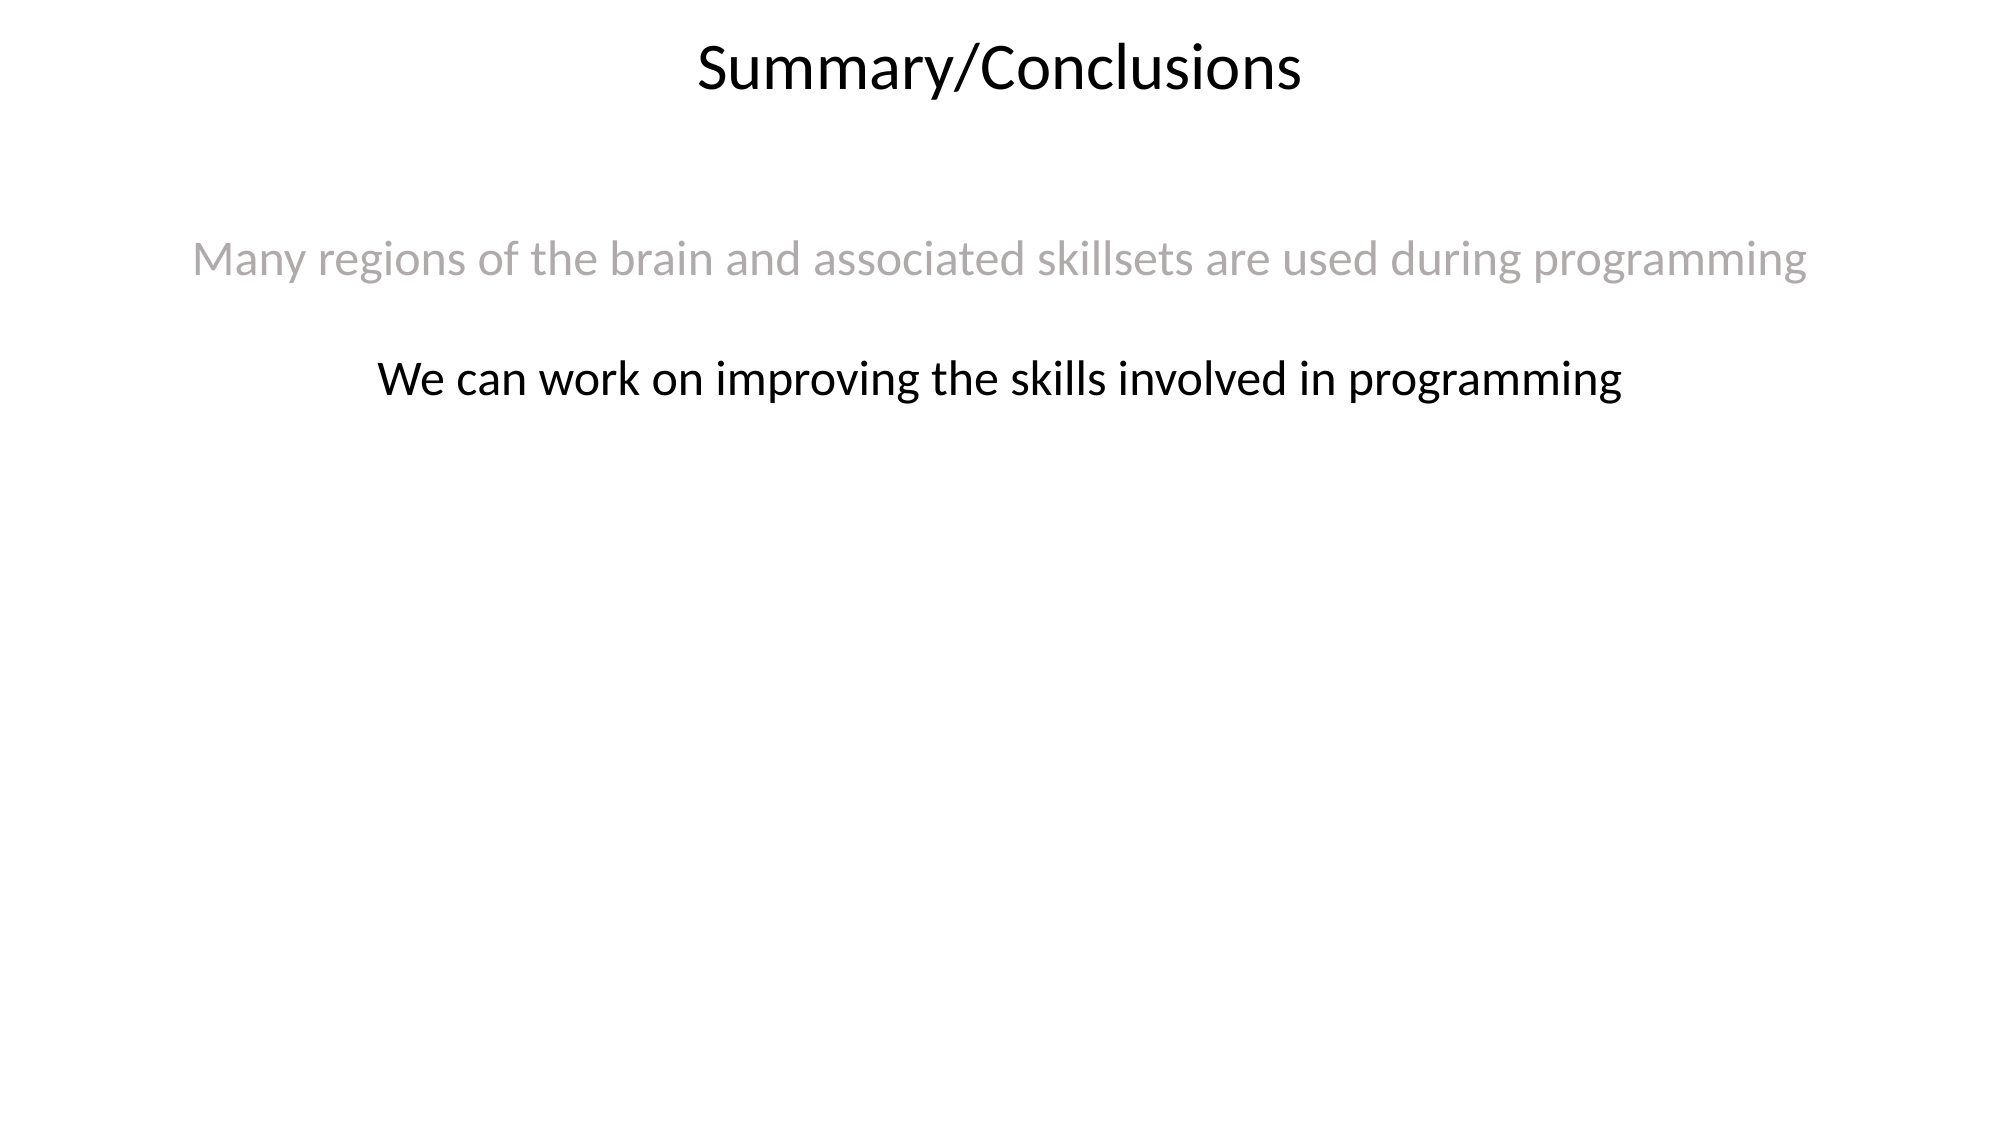

Summary/Conclusions
Many regions of the brain and associated skillsets are used during programming

We can work on improving the skills involved in programming